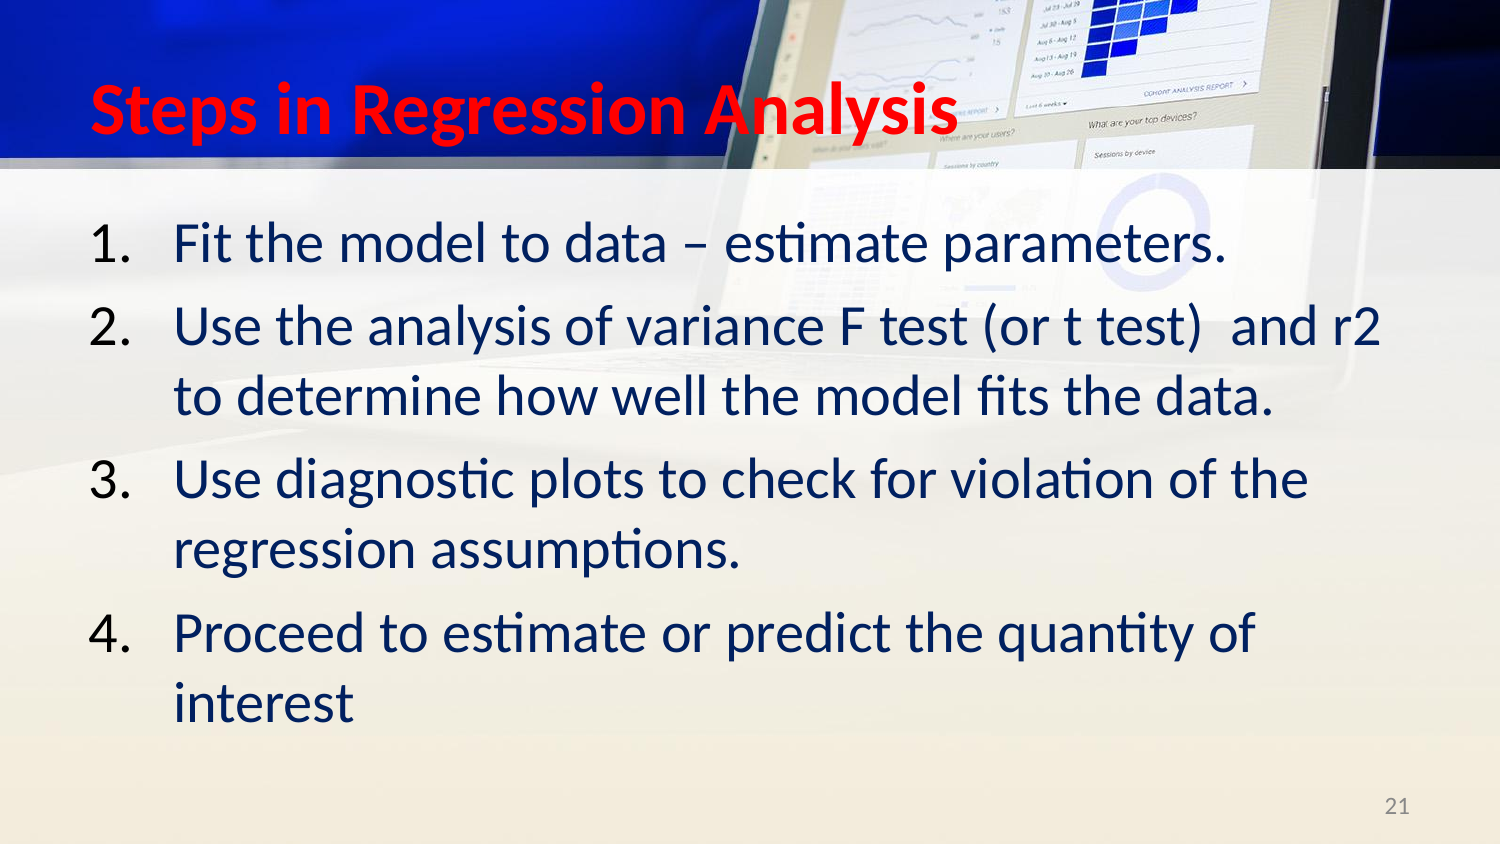

# Steps in Regression Analysis

Fit the model to data – estimate parameters.
Use the analysis of variance F test (or t test)  and r2 to determine how well the model fits the data.
Use diagnostic plots to check for violation of the regression assumptions.
Proceed to estimate or predict the quantity of interest

21